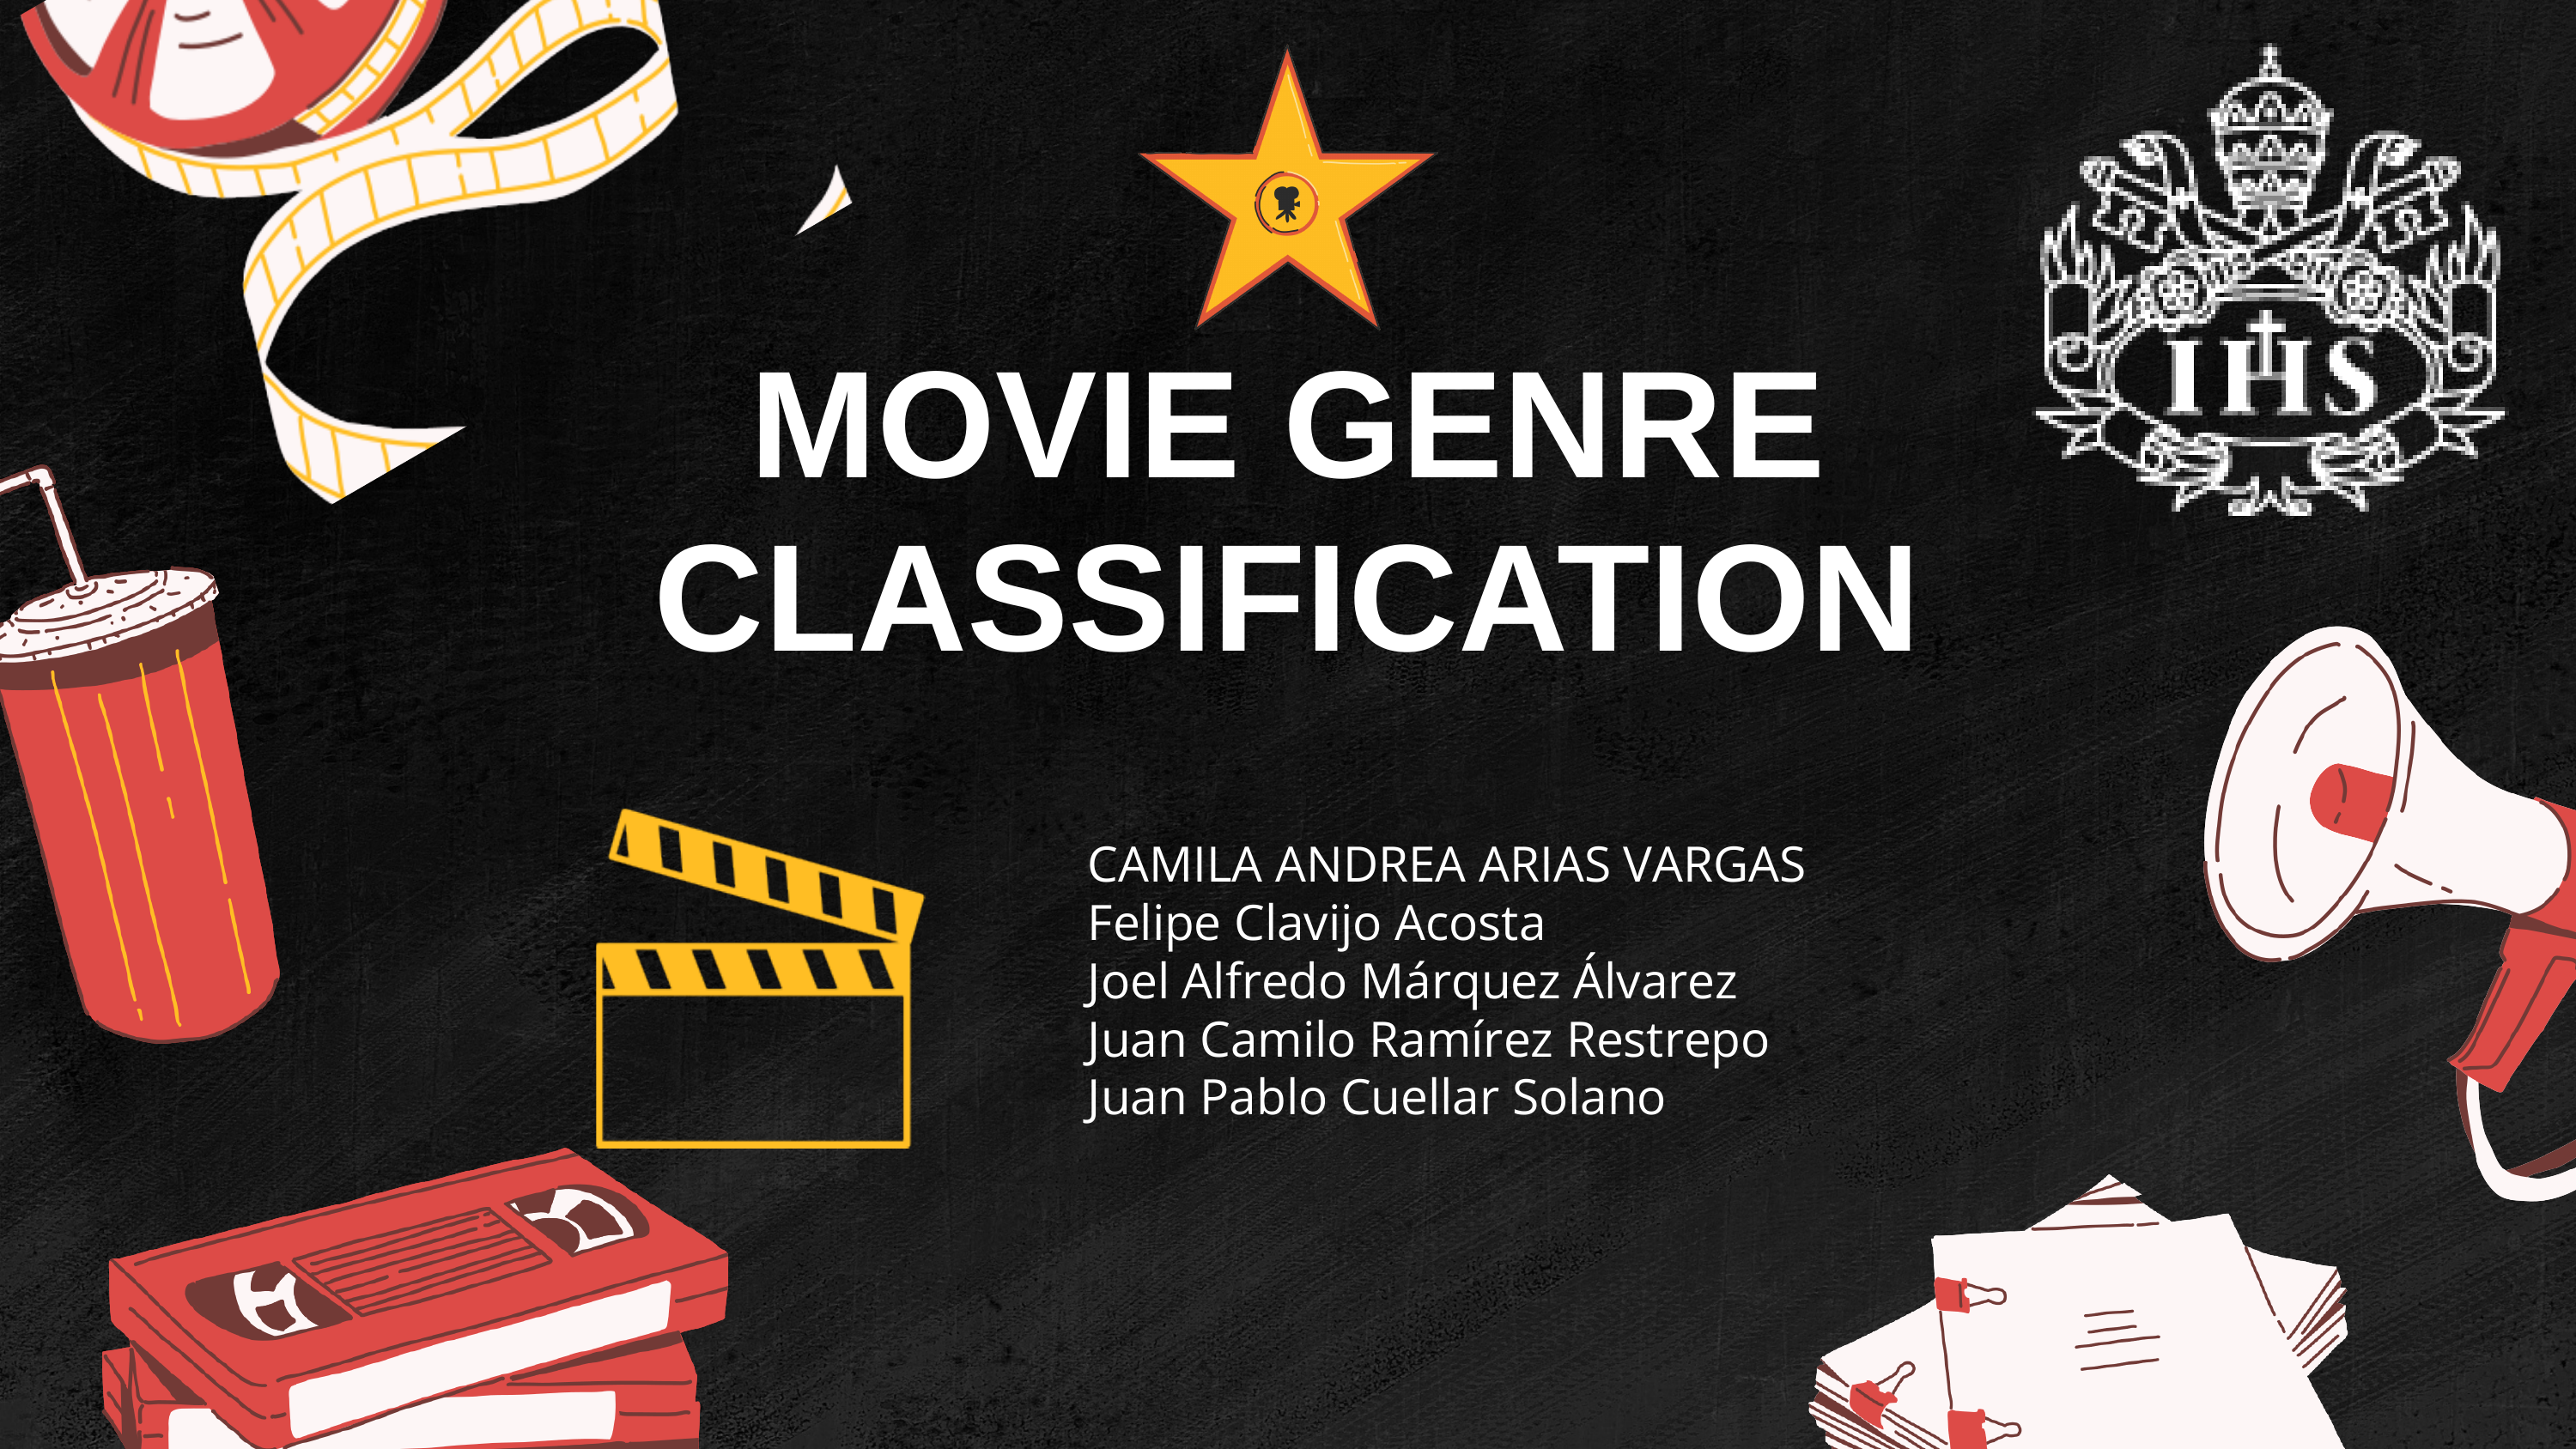

MOVIE GENRE CLASSIFICATION

CAMILA ANDREA ARIAS VARGAS
Felipe Clavijo Acosta
Joel Alfredo Márquez Álvarez
Juan Camilo Ramírez Restrepo
Juan Pablo Cuellar Solano